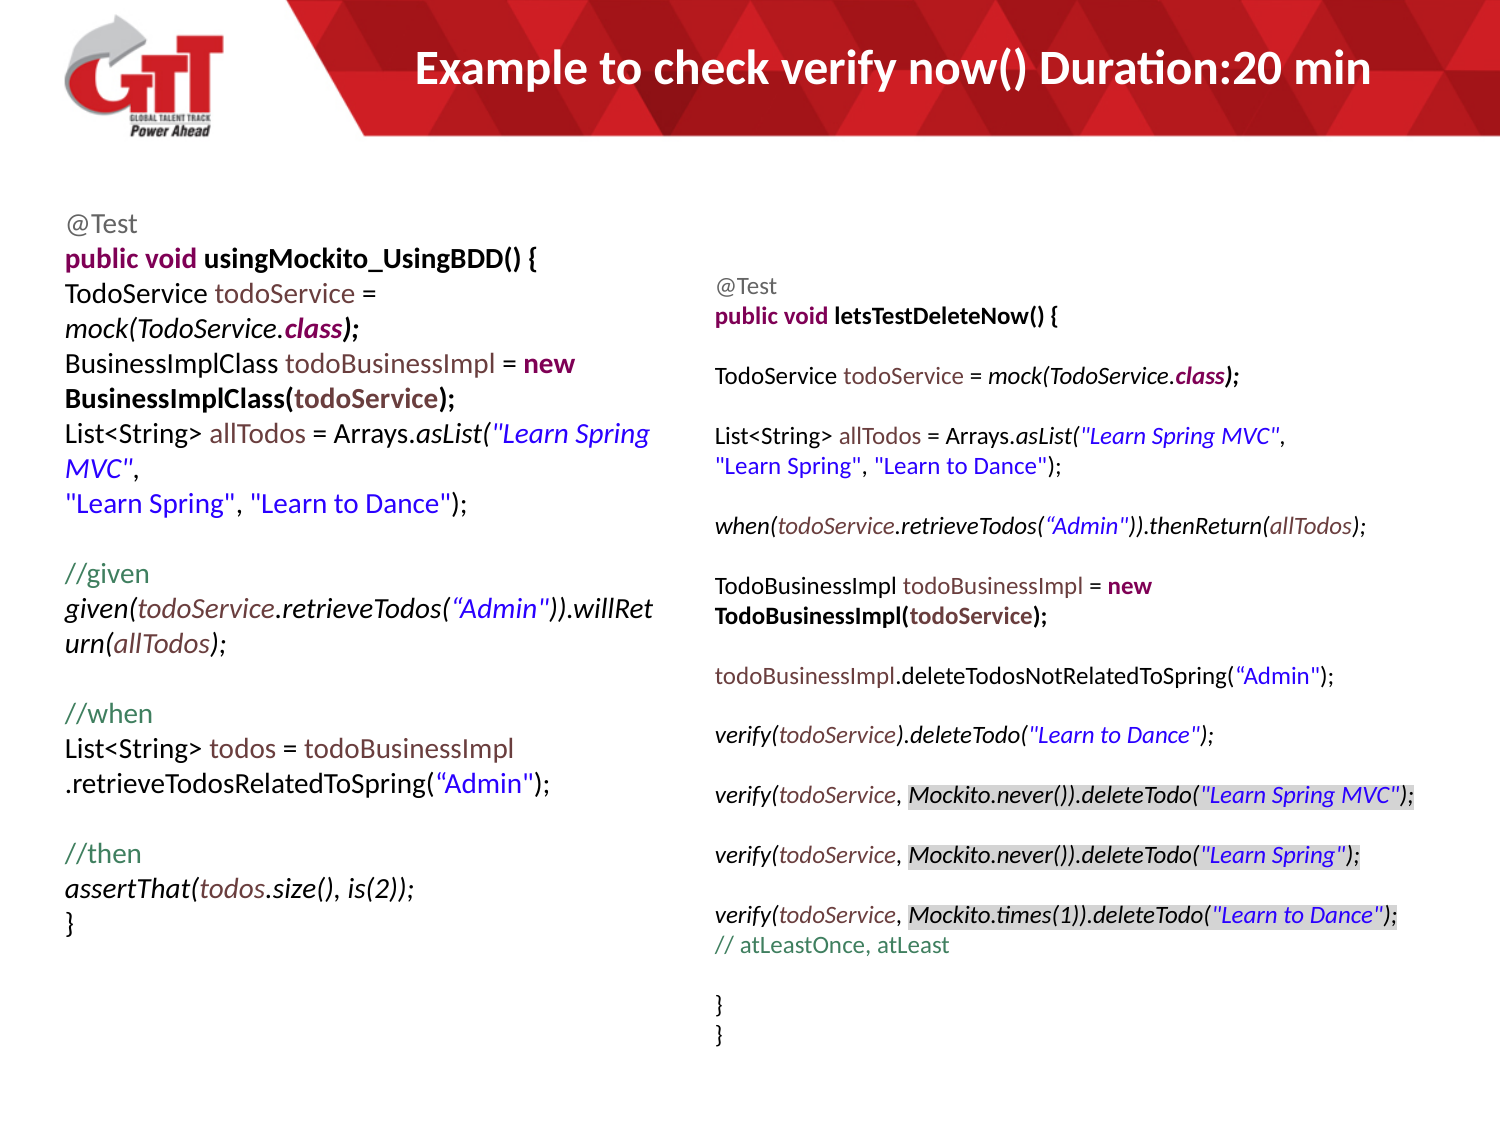

# Example to check verify now() Duration:20 min

@Test
public void usingMockito_UsingBDD() {
TodoService todoService = mock(TodoService.class);
BusinessImplClass todoBusinessImpl = new BusinessImplClass(todoService);
List<String> allTodos = Arrays.asList("Learn Spring MVC",
"Learn Spring", "Learn to Dance");

//given
given(todoService.retrieveTodos(“Admin")).willReturn(allTodos);

//when
List<String> todos = todoBusinessImpl
.retrieveTodosRelatedToSpring(“Admin");

//then
assertThat(todos.size(), is(2));
}

@Test
public void letsTestDeleteNow() {

TodoService todoService = mock(TodoService.class);

List<String> allTodos = Arrays.asList("Learn Spring MVC",
"Learn Spring", "Learn to Dance");

when(todoService.retrieveTodos(“Admin")).thenReturn(allTodos);

TodoBusinessImpl todoBusinessImpl = new TodoBusinessImpl(todoService);

todoBusinessImpl.deleteTodosNotRelatedToSpring(“Admin");

verify(todoService).deleteTodo("Learn to Dance");

verify(todoService, Mockito.never()).deleteTodo("Learn Spring MVC");

verify(todoService, Mockito.never()).deleteTodo("Learn Spring");

verify(todoService, Mockito.times(1)).deleteTodo("Learn to Dance");
// atLeastOnce, atLeast

}
}